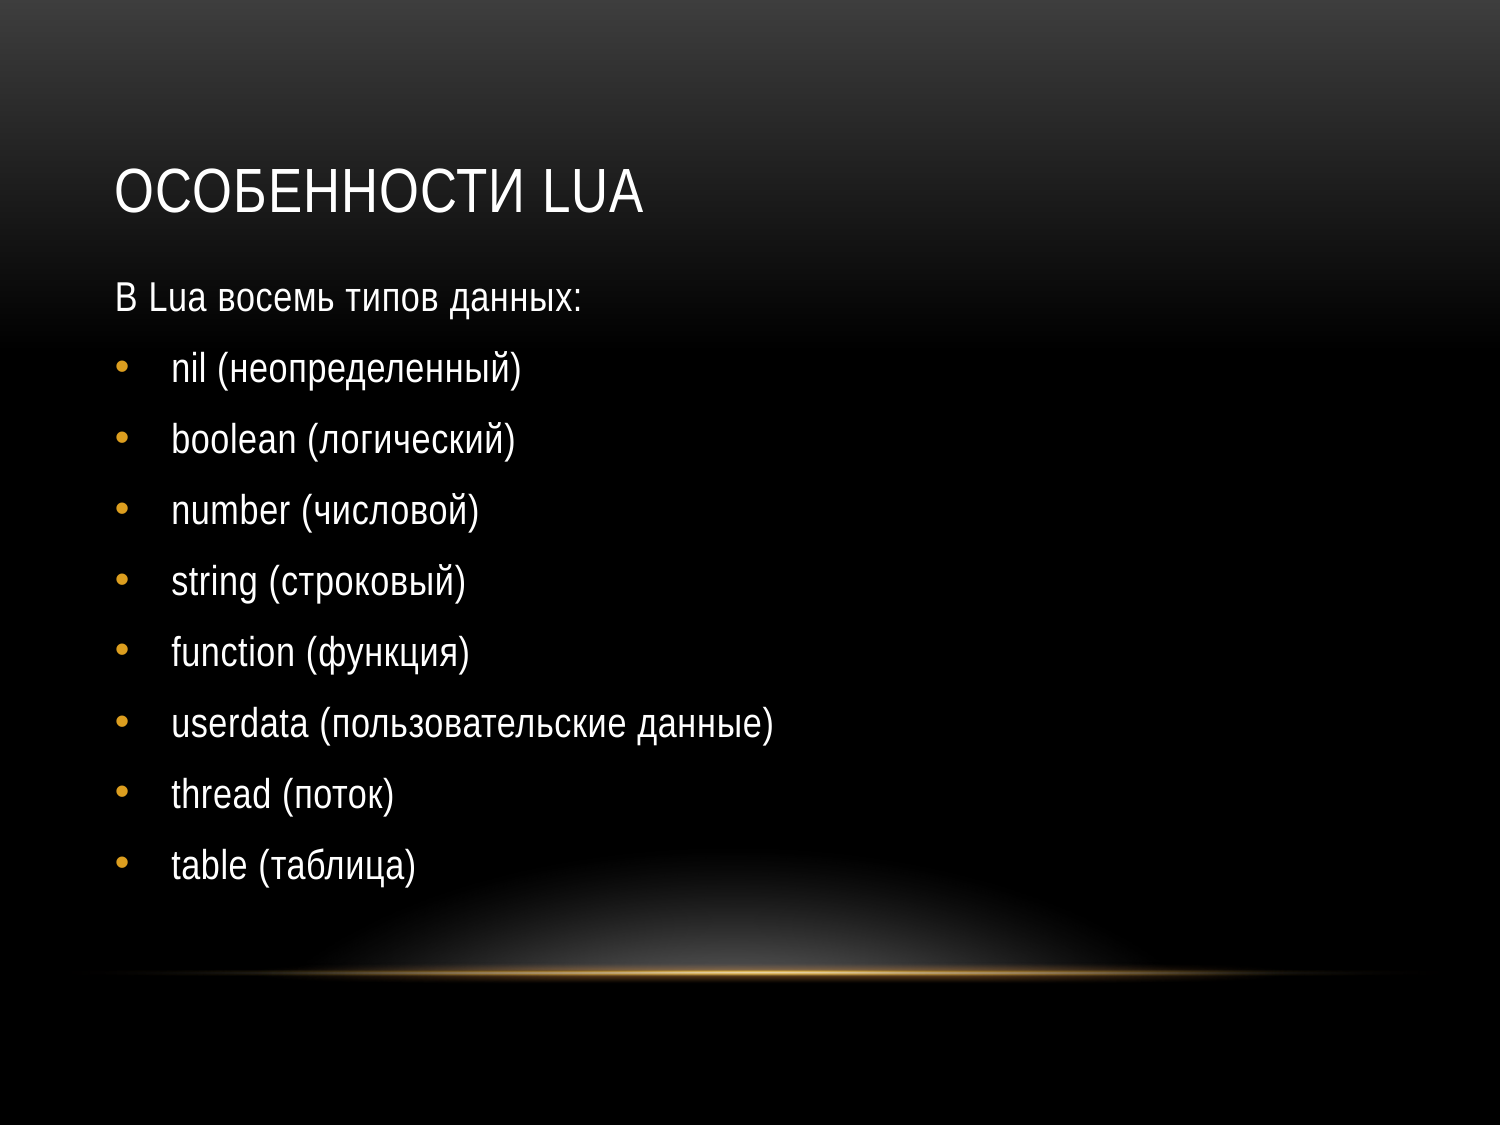

# Особенности Lua
В Lua восемь типов данных:
nil (неопределенный)
boolean (логический)
number (числовой)
string (строковый)
function (функция)
userdata (пользовательские данные)
thread (поток)
table (таблица)